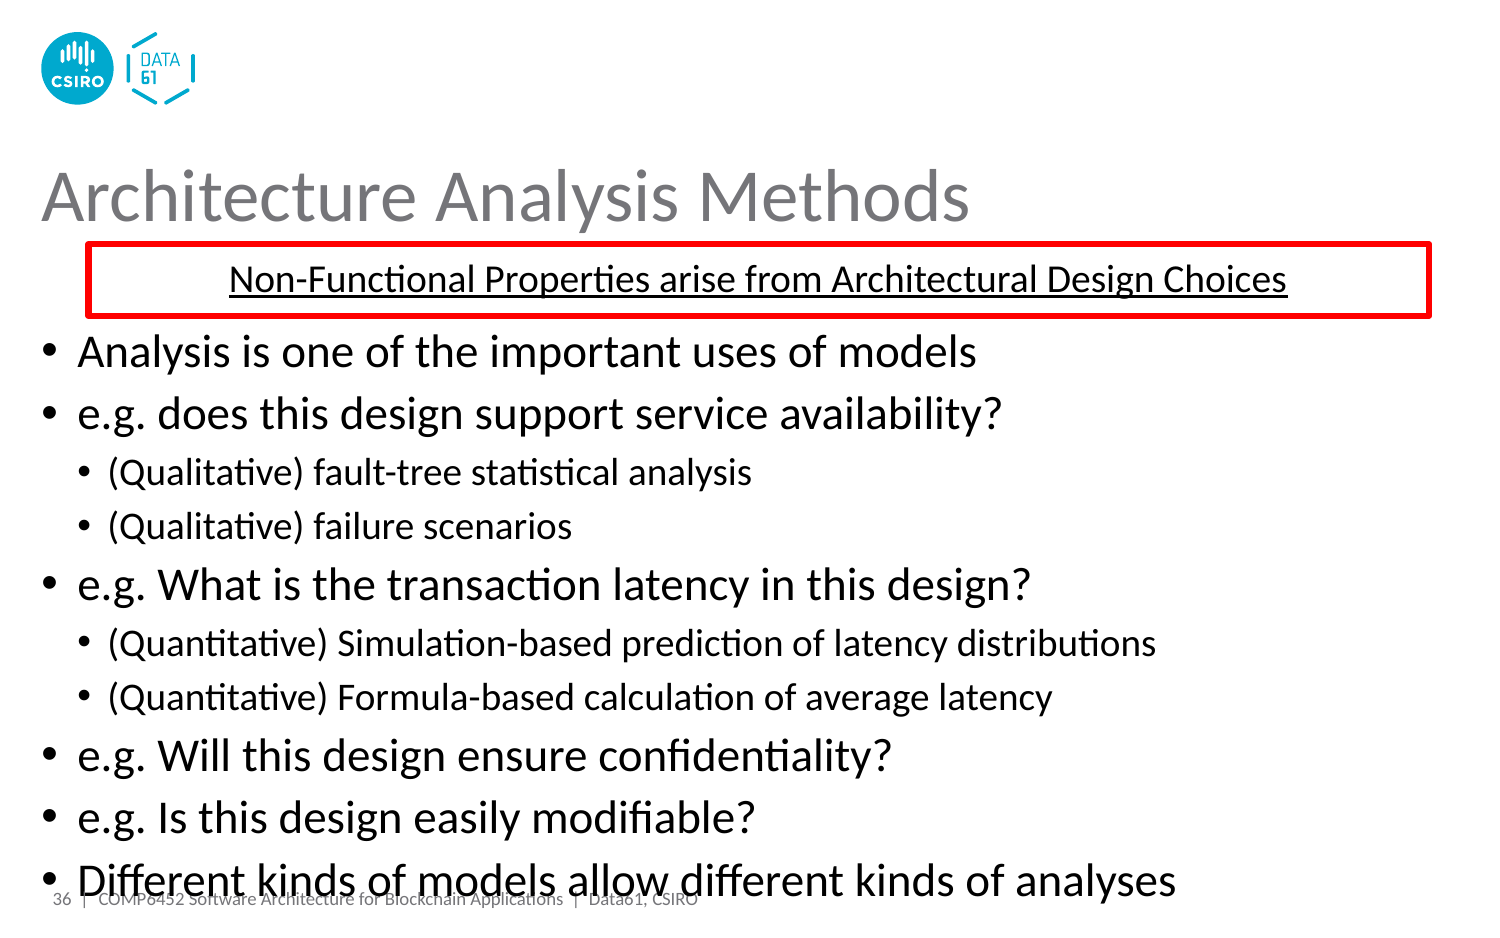

# Architecture Analysis Methods
Non-Functional Properties arise from Architectural Design Choices
Analysis is one of the important uses of models
e.g. does this design support service availability?
(Qualitative) fault-tree statistical analysis
(Qualitative) failure scenarios
e.g. What is the transaction latency in this design?
(Quantitative) Simulation-based prediction of latency distributions
(Quantitative) Formula-based calculation of average latency
e.g. Will this design ensure confidentiality?
e.g. Is this design easily modifiable?
Different kinds of models allow different kinds of analyses
36  |
COMP6452 Software Architecture for Blockchain Applications  |  Data61, CSIRO